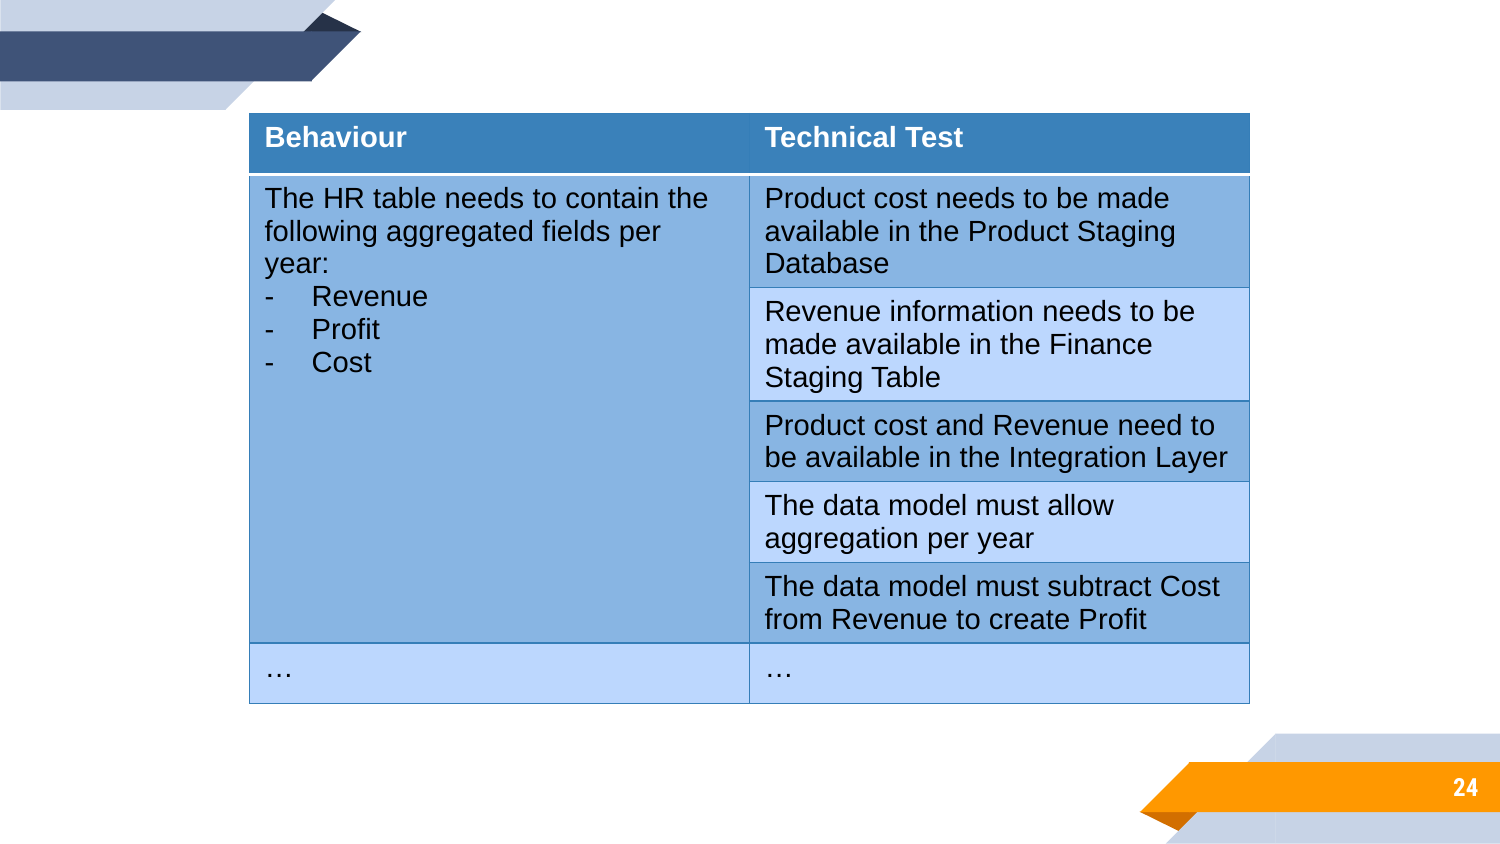

| Behaviour | Technical Test |
| --- | --- |
| The HR table needs to contain the following aggregated fields per year: Revenue Profit Cost | Product cost needs to be made available in the Product Staging Database |
|  | Revenue information needs to be made available in the Finance Staging Table |
|  | Product cost and Revenue need to be available in the Integration Layer |
|  | The data model must allow aggregation per year |
|  | The data model must subtract Cost from Revenue to create Profit |
| … | … |
24